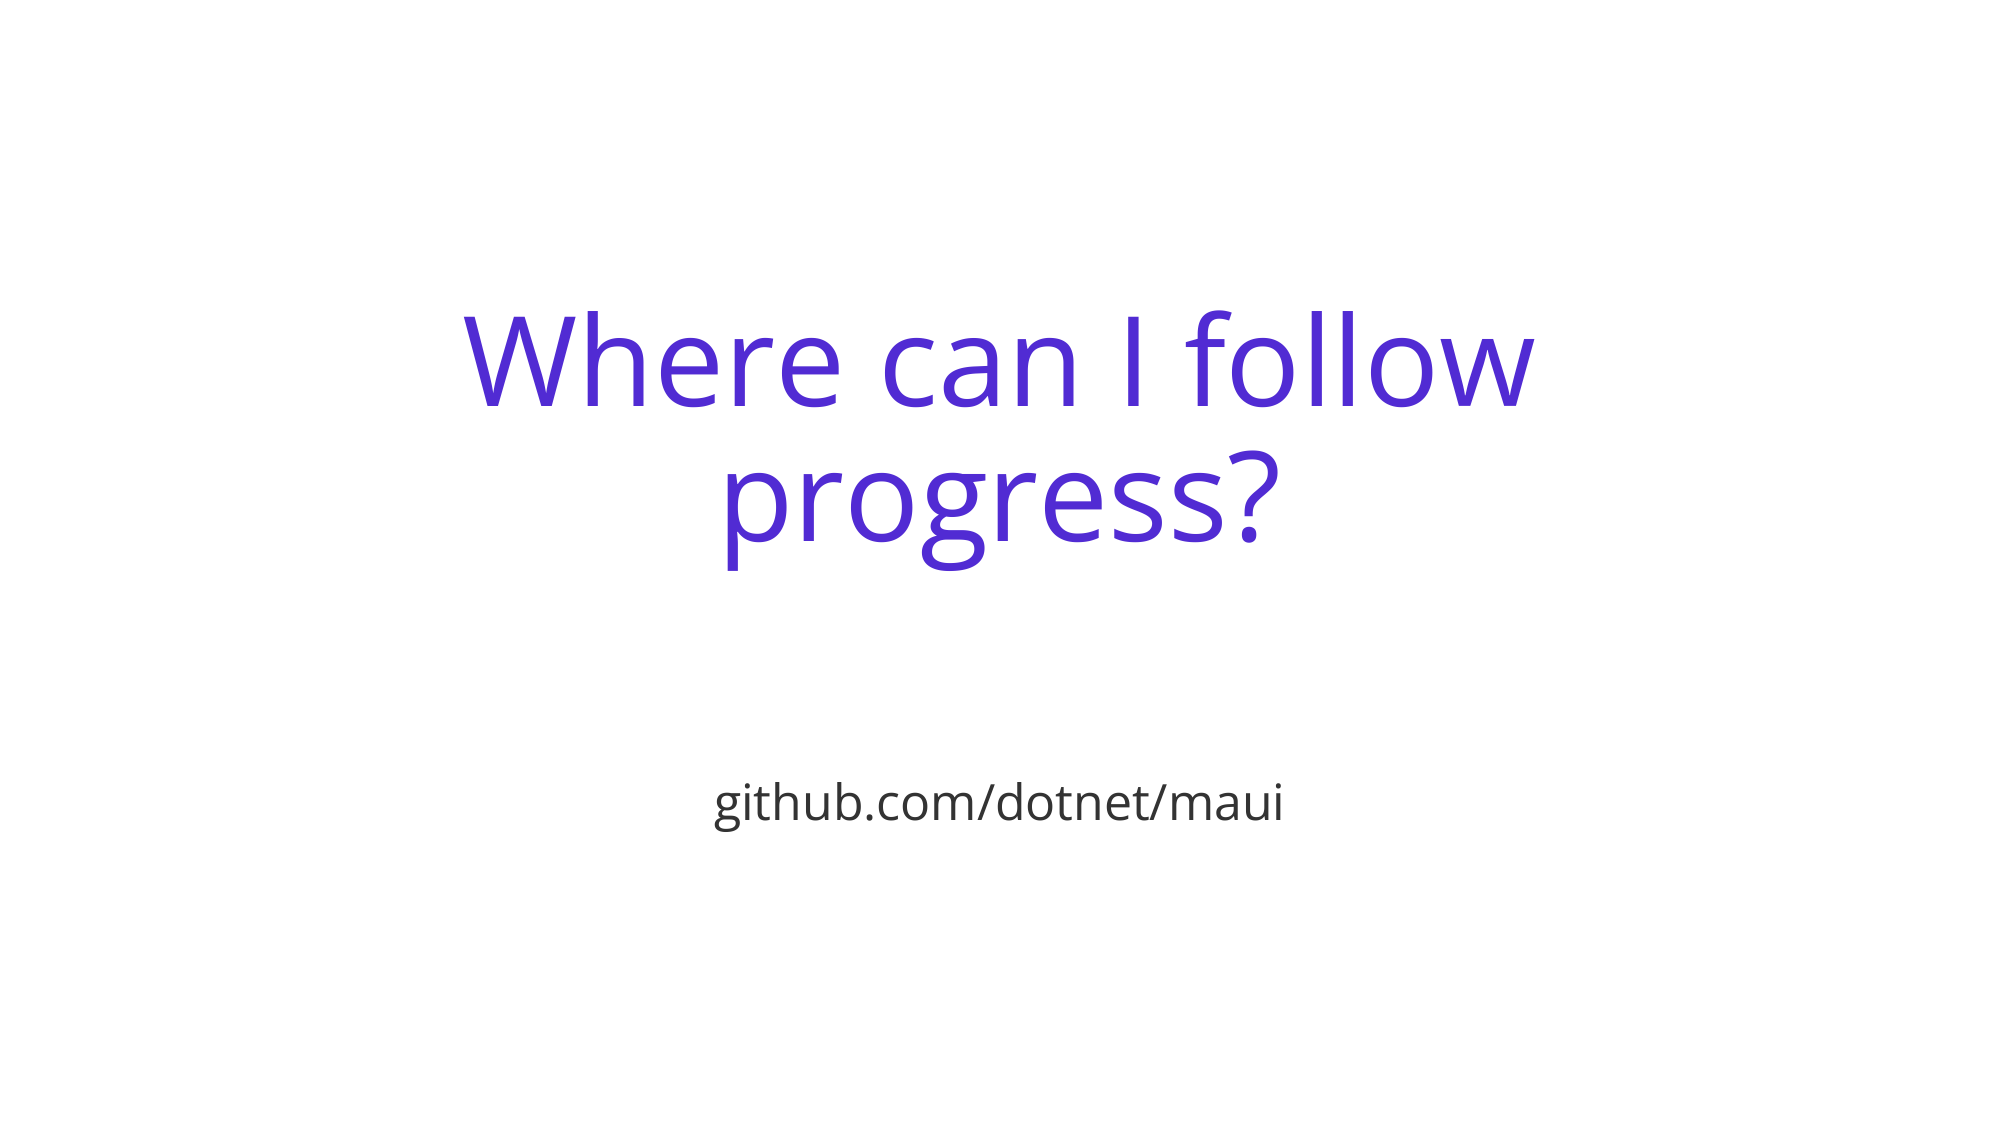

# Where can I follow progress?
github.com/dotnet/maui